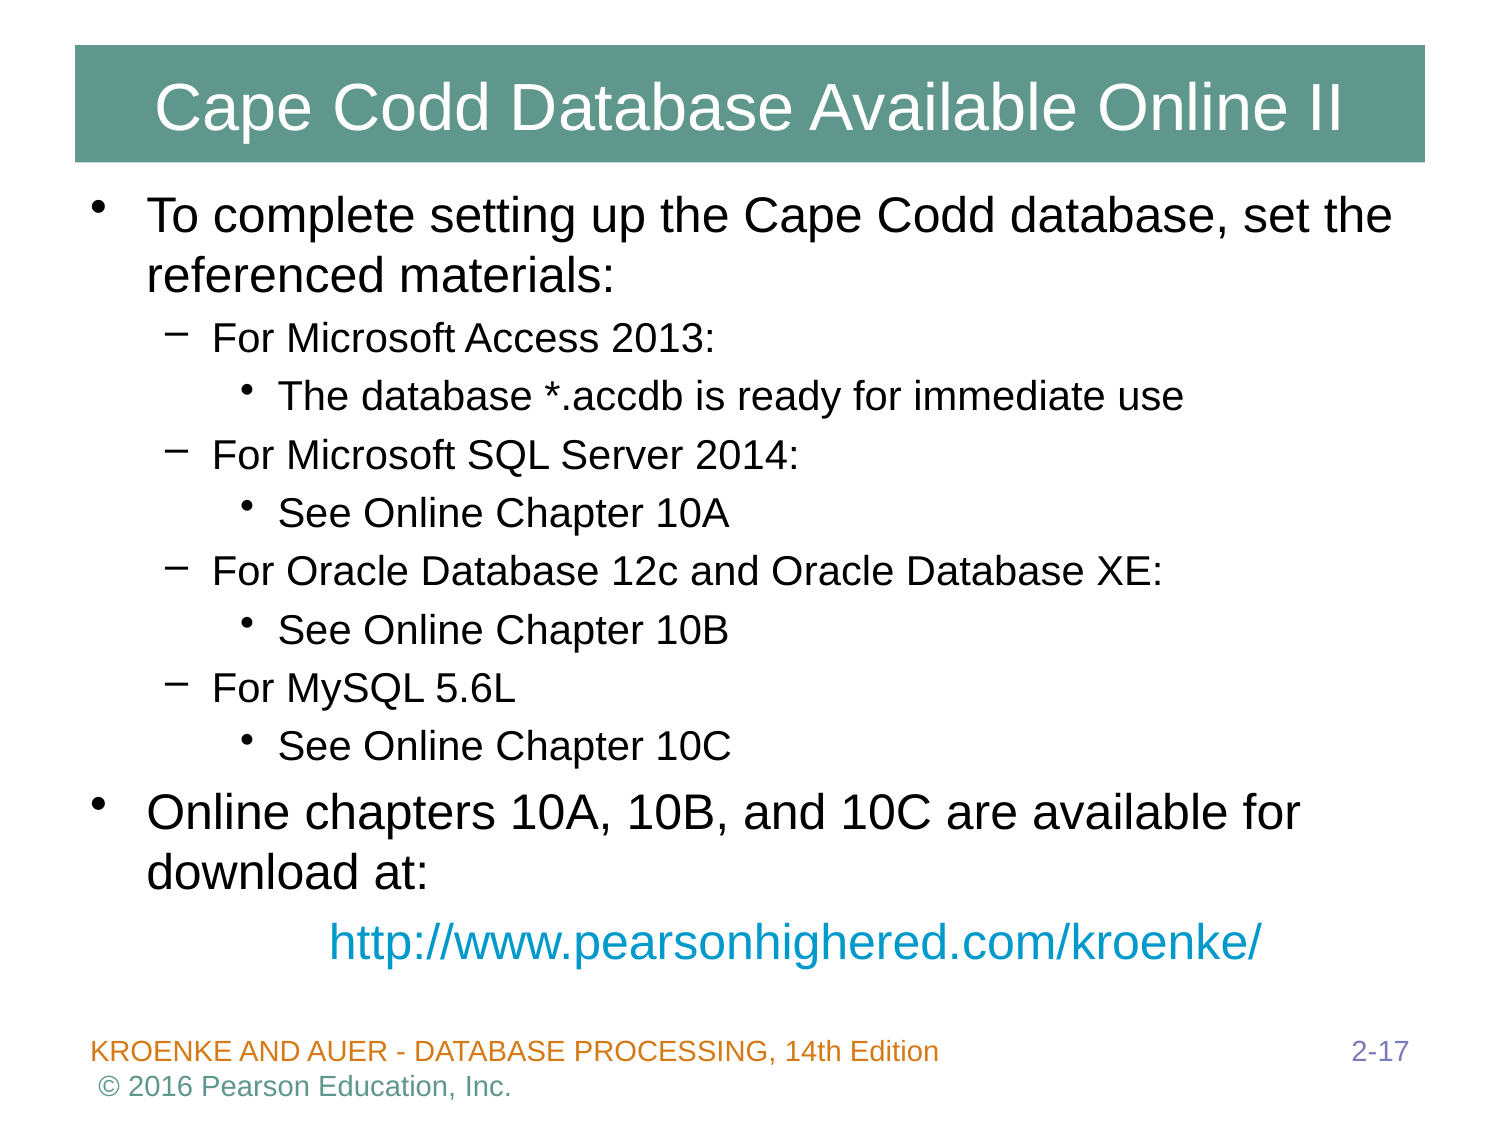

# Cape Codd Database Available Online II
To complete setting up the Cape Codd database, set the referenced materials:
For Microsoft Access 2013:
The database *.accdb is ready for immediate use
For Microsoft SQL Server 2014:
See Online Chapter 10A
For Oracle Database 12c and Oracle Database XE:
See Online Chapter 10B
For MySQL 5.6L
See Online Chapter 10C
Online chapters 10A, 10B, and 10C are available for download at:
	 http://www.pearsonhighered.com/kroenke/

2-17

KROENKE AND AUER - DATABASE PROCESSING, 14th Edition  © 2016 Pearson Education, Inc.